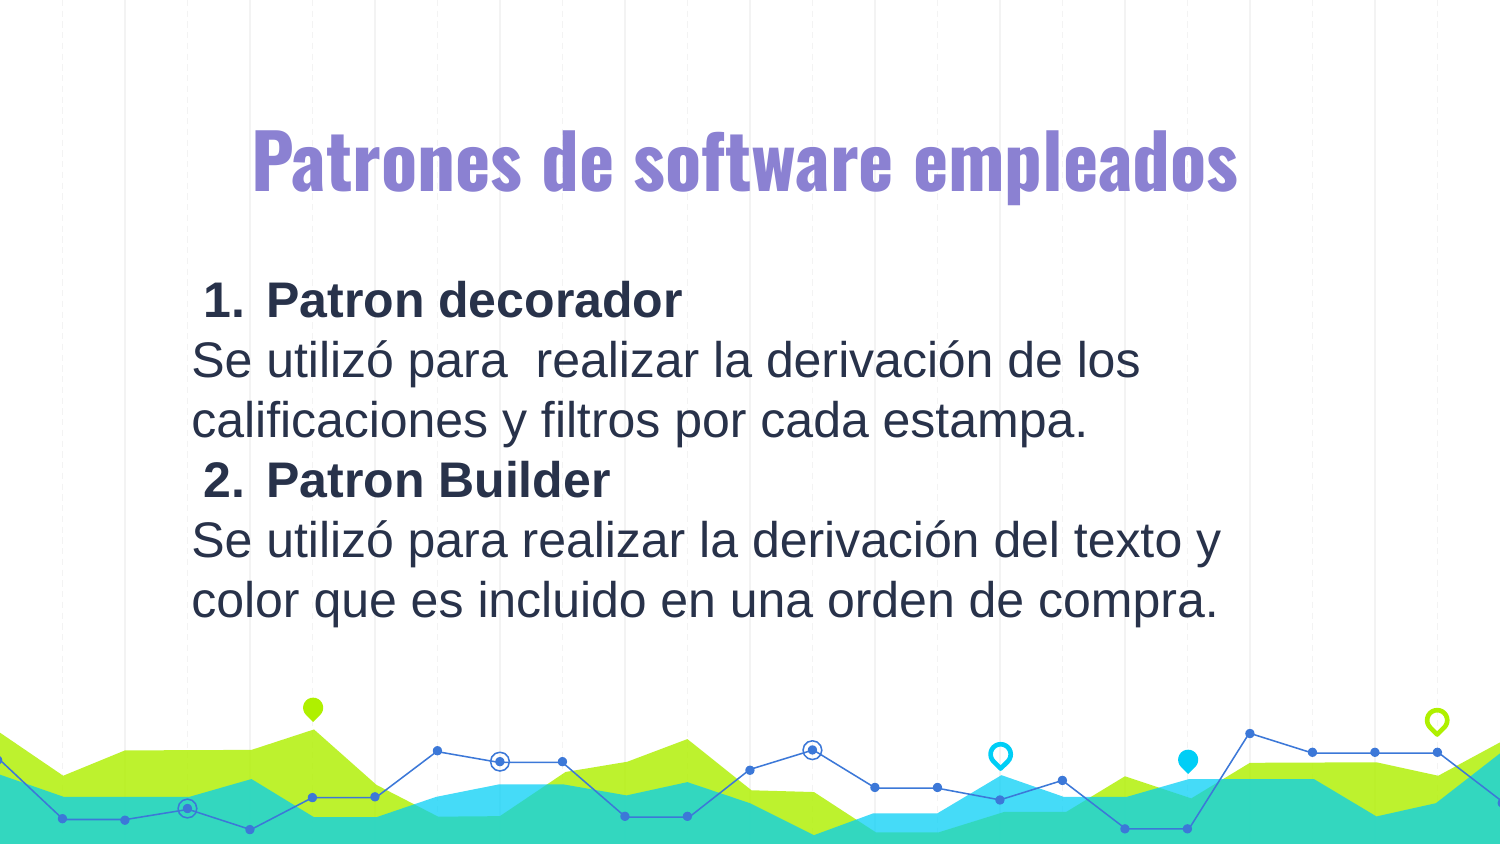

# Patrones de software empleados
Patron decorador
Se utilizó para  realizar la derivación de los calificaciones y filtros por cada estampa.
Patron Builder
Se utilizó para realizar la derivación del texto y color que es incluido en una orden de compra.